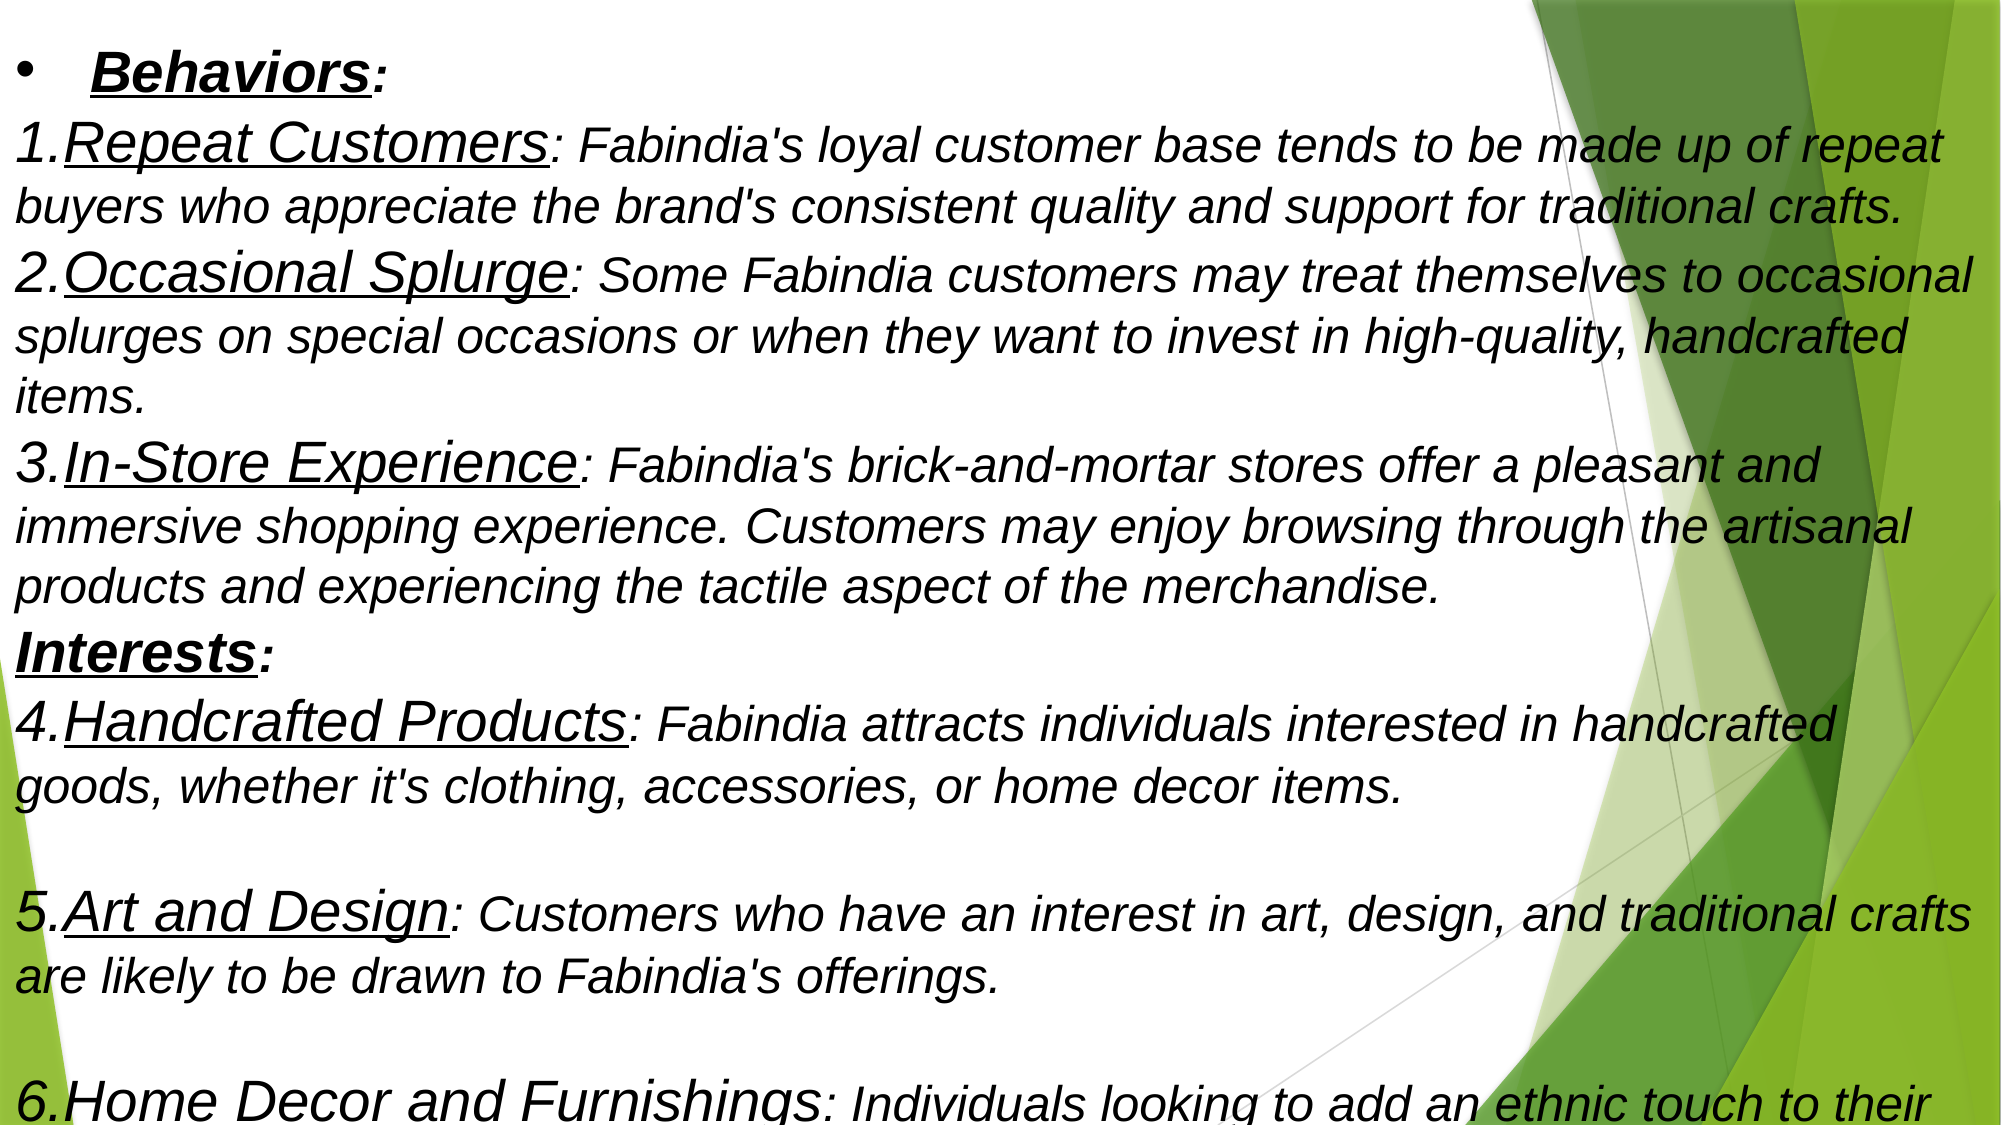

Behaviors:
Repeat Customers: Fabindia's loyal customer base tends to be made up of repeat buyers who appreciate the brand's consistent quality and support for traditional crafts.
Occasional Splurge: Some Fabindia customers may treat themselves to occasional splurges on special occasions or when they want to invest in high-quality, handcrafted items.
In-Store Experience: Fabindia's brick-and-mortar stores offer a pleasant and immersive shopping experience. Customers may enjoy browsing through the artisanal products and experiencing the tactile aspect of the merchandise.
Interests:
Handcrafted Products: Fabindia attracts individuals interested in handcrafted goods, whether it's clothing, accessories, or home decor items.

Art and Design: Customers who have an interest in art, design, and traditional crafts are likely to be drawn to Fabindia's offerings.

Home Decor and Furnishings: Individuals looking to add an ethnic touch to their homes may explore Fabindia's collection of home decor and furnishings.